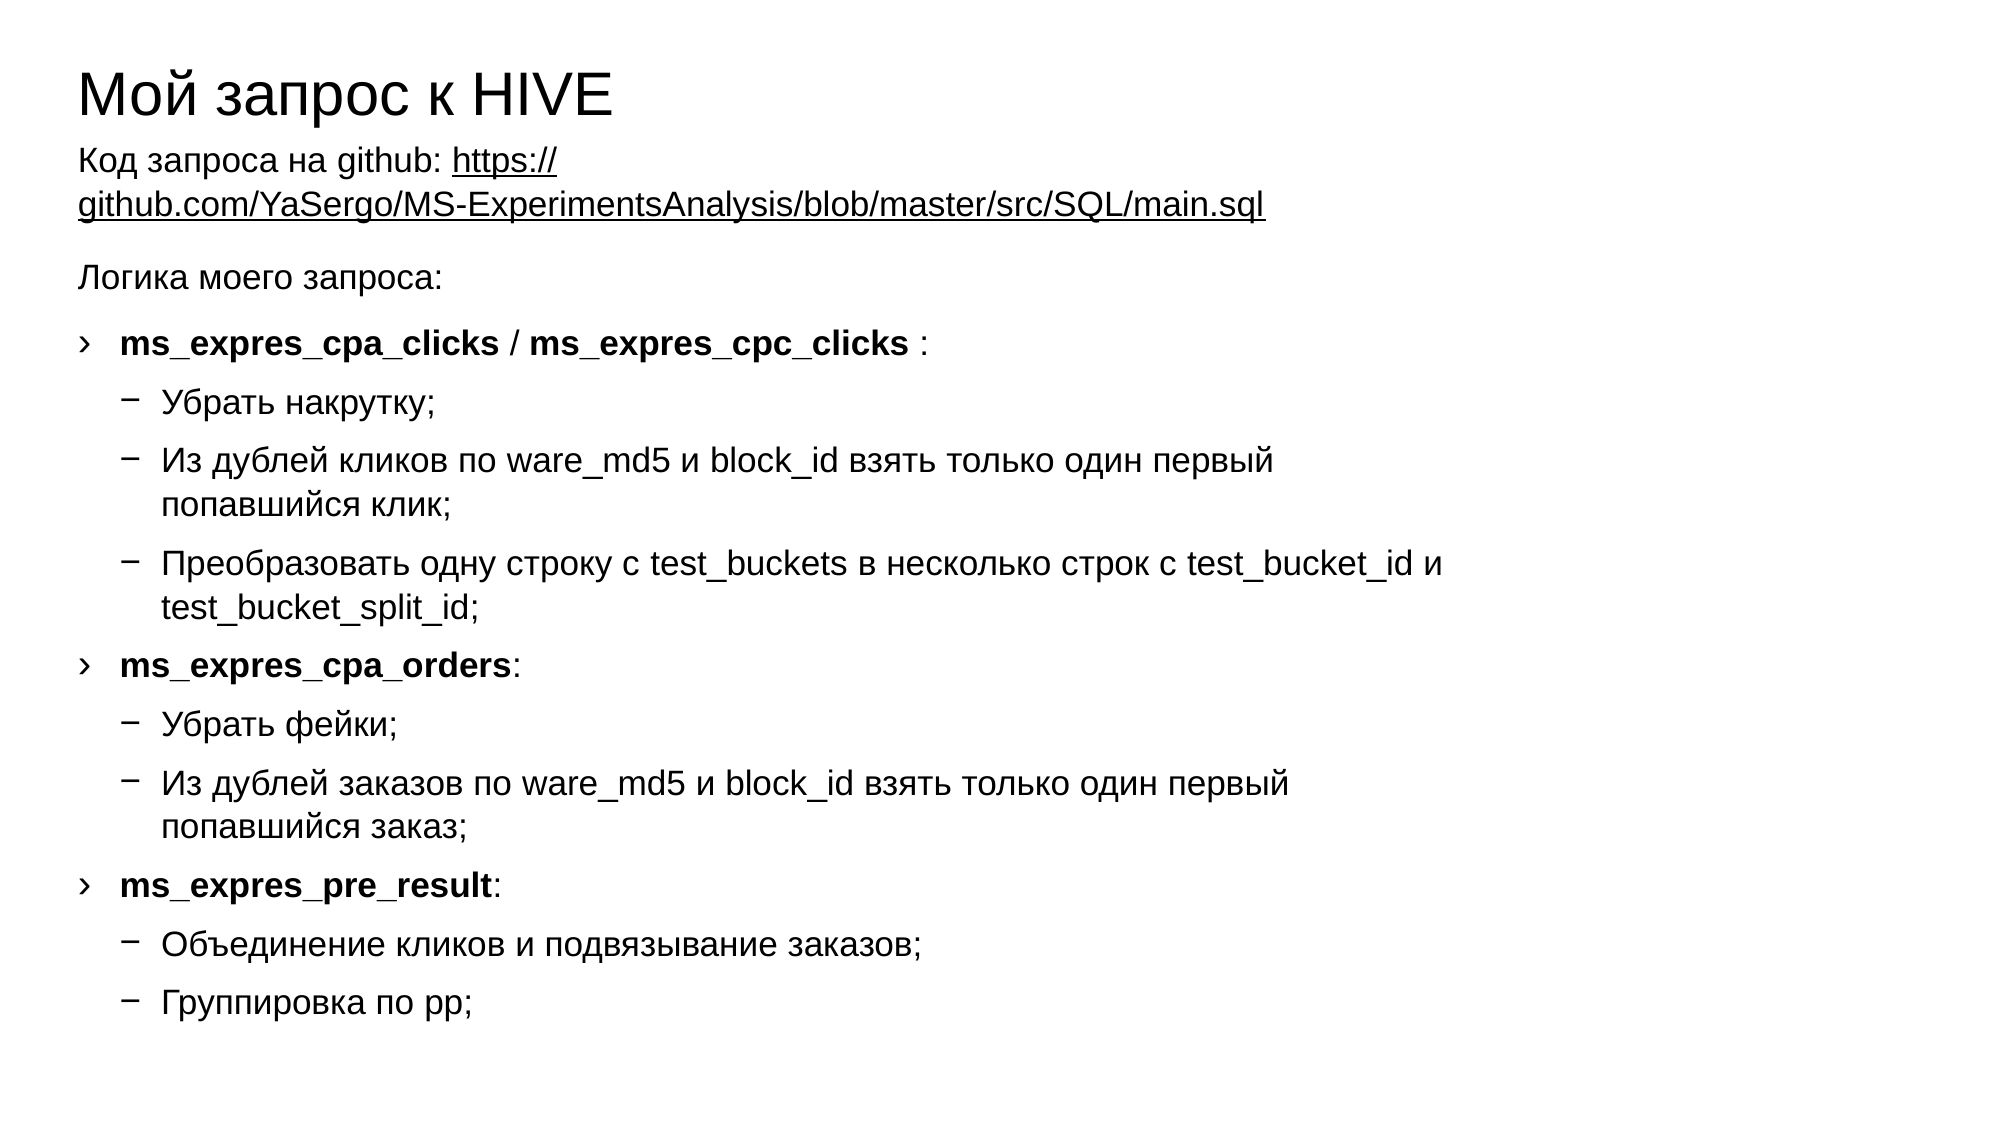

# Мой запрос к HIVE
Код запроса на github: https://github.com/YaSergo/MS-ExperimentsAnalysis/blob/master/src/SQL/main.sql
Логика моего запроса:
ms_expres_cpa_clicks / ms_expres_cpc_clicks :
Убрать накрутку;
Из дублей кликов по ware_md5 и block_id взять только один первый попавшийся клик;
Преобразовать одну строку с test_buckets в несколько строк с test_bucket_id и test_bucket_split_id;
ms_expres_cpa_orders:
Убрать фейки;
Из дублей заказов по ware_md5 и block_id взять только один первый попавшийся заказ;
ms_expres_pre_result:
Объединение кликов и подвязывание заказов;
Группировка по pp;